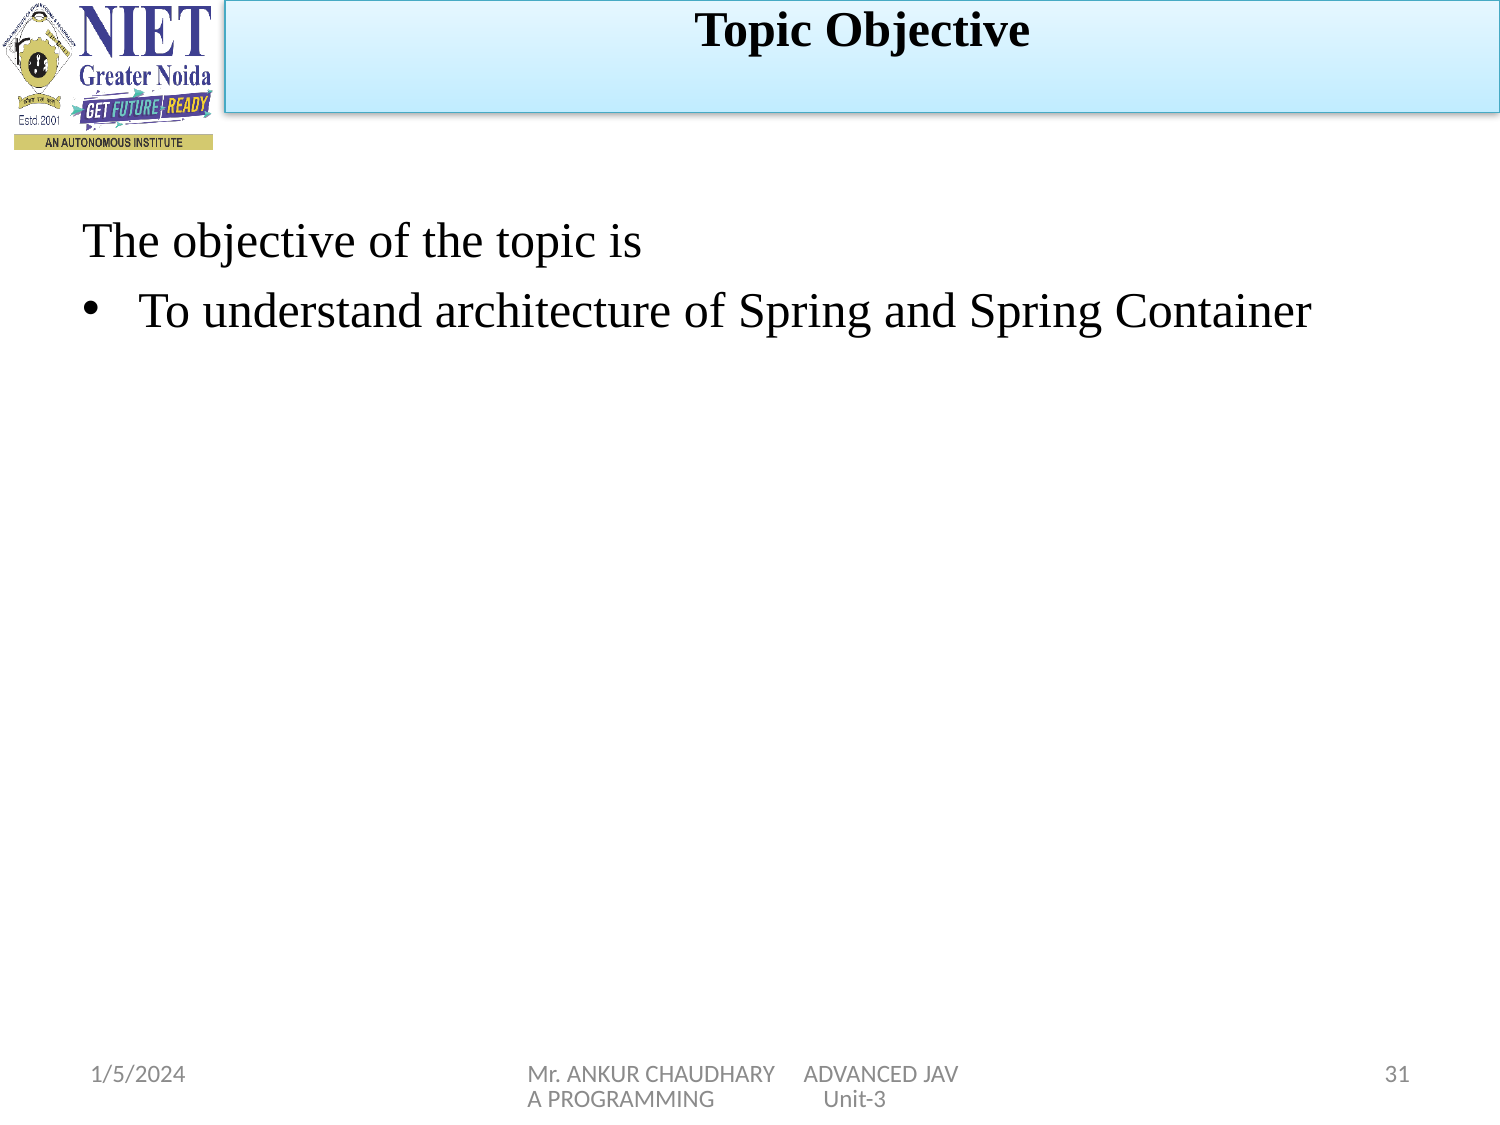

Topic Objective

The objective of the topic is
To understand architecture of Spring and Spring Container
1/5/2024
Mr. ANKUR CHAUDHARY     ADVANCED JAVA PROGRAMMING                   Unit-3
31